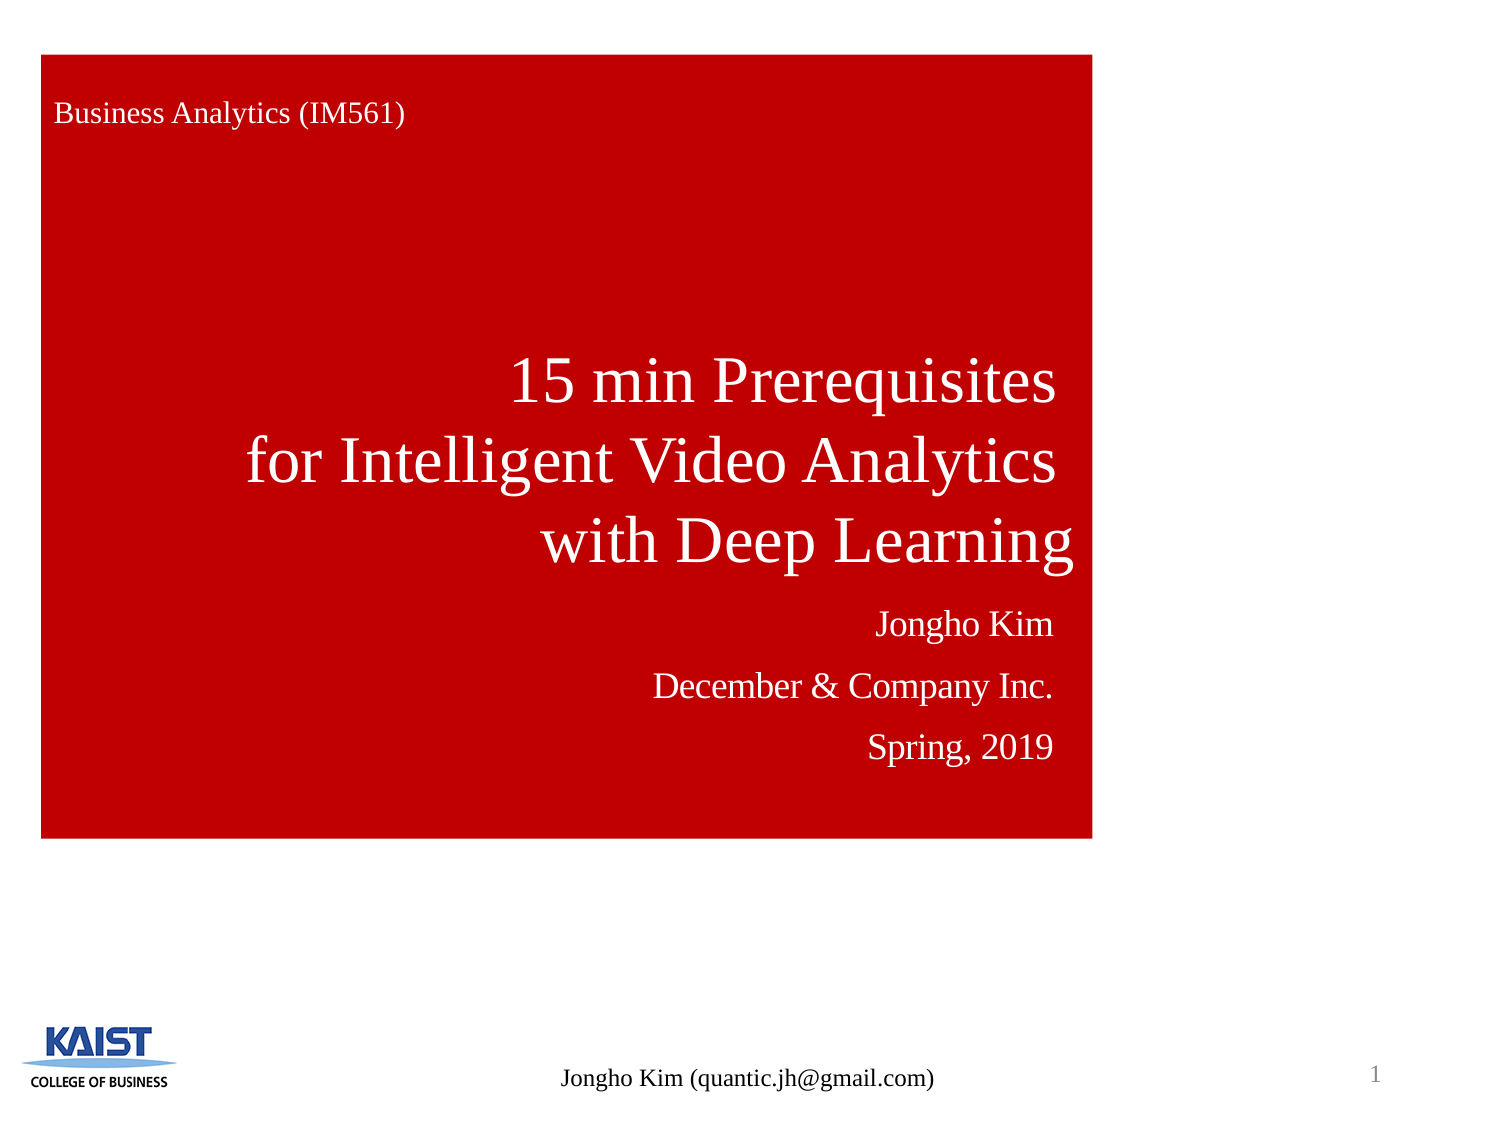

Business Analytics (IM561)

15 min Prerequisites
for Intelligent Video Analytics
with Deep Learning

Jongho Kim
December & Company Inc.
Spring, 2019
1